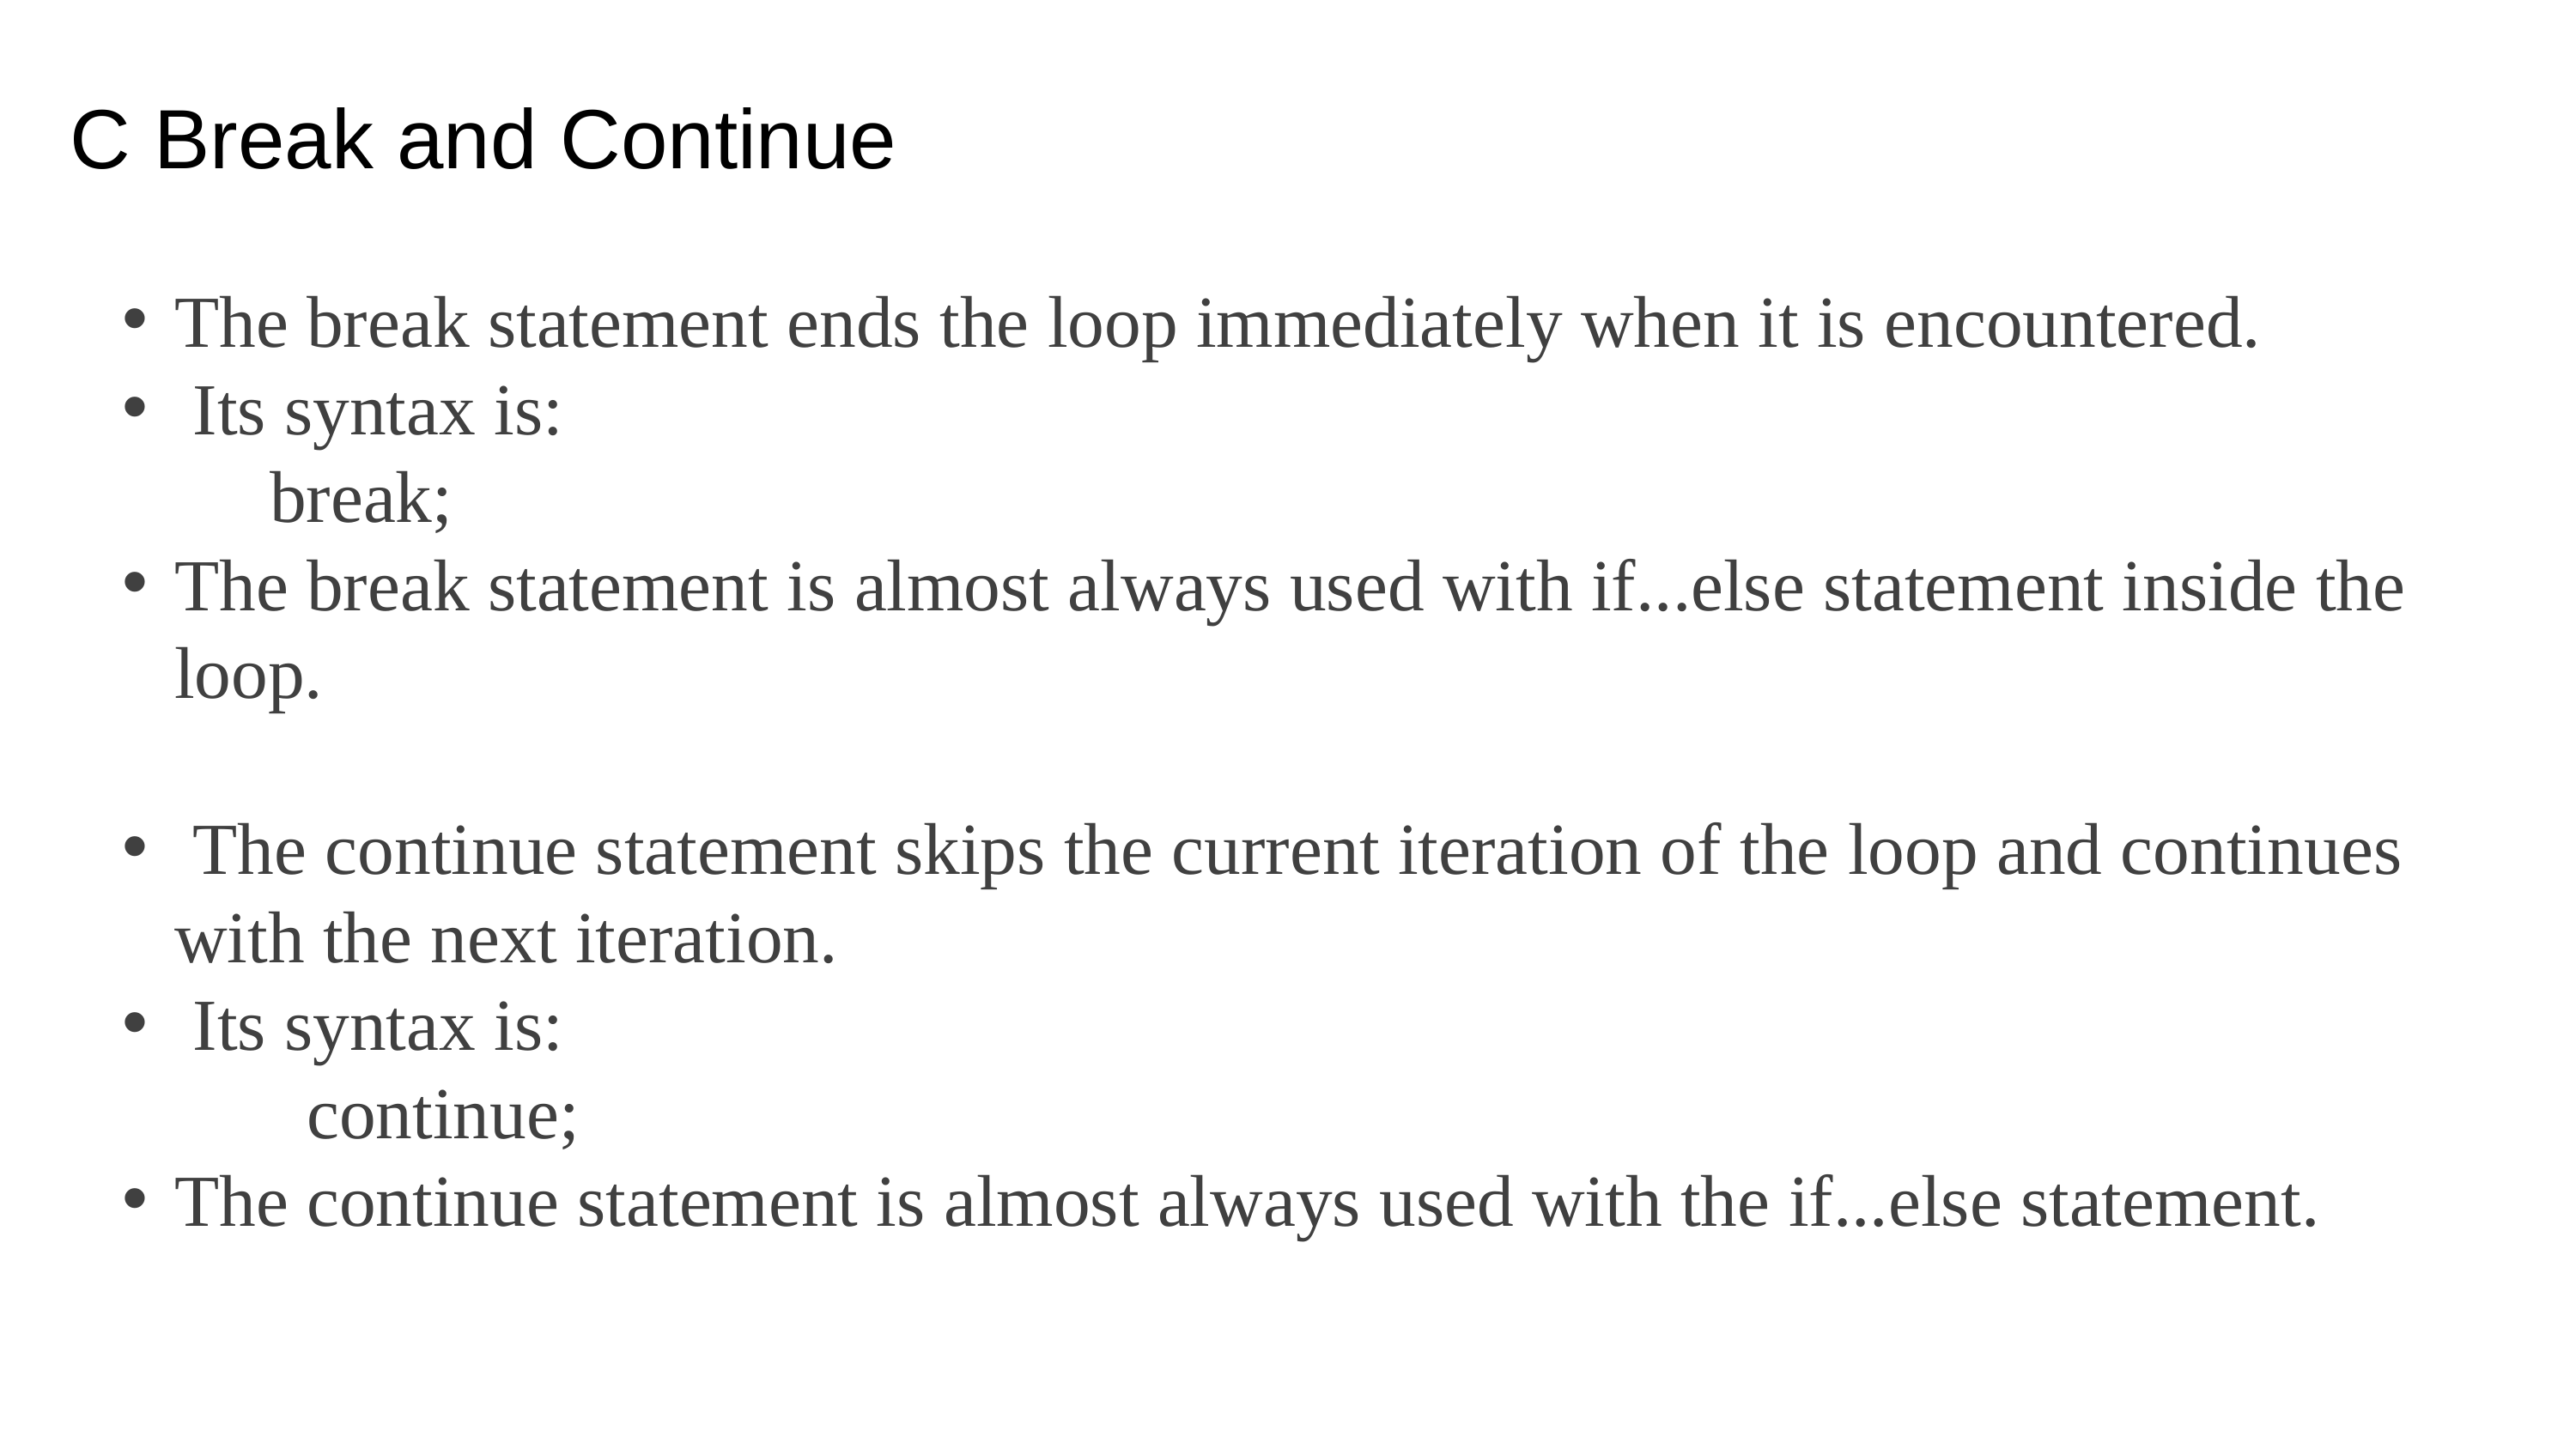

C Break and Continue

The break statement ends the loop immediately when it is encountered.
 Its syntax is:
        break;
The break statement is almost always used with if...else statement inside the loop.

 The continue statement skips the current iteration of the loop and continues with the next iteration.
 Its syntax is:
          continue;
The continue statement is almost always used with the if...else statement.